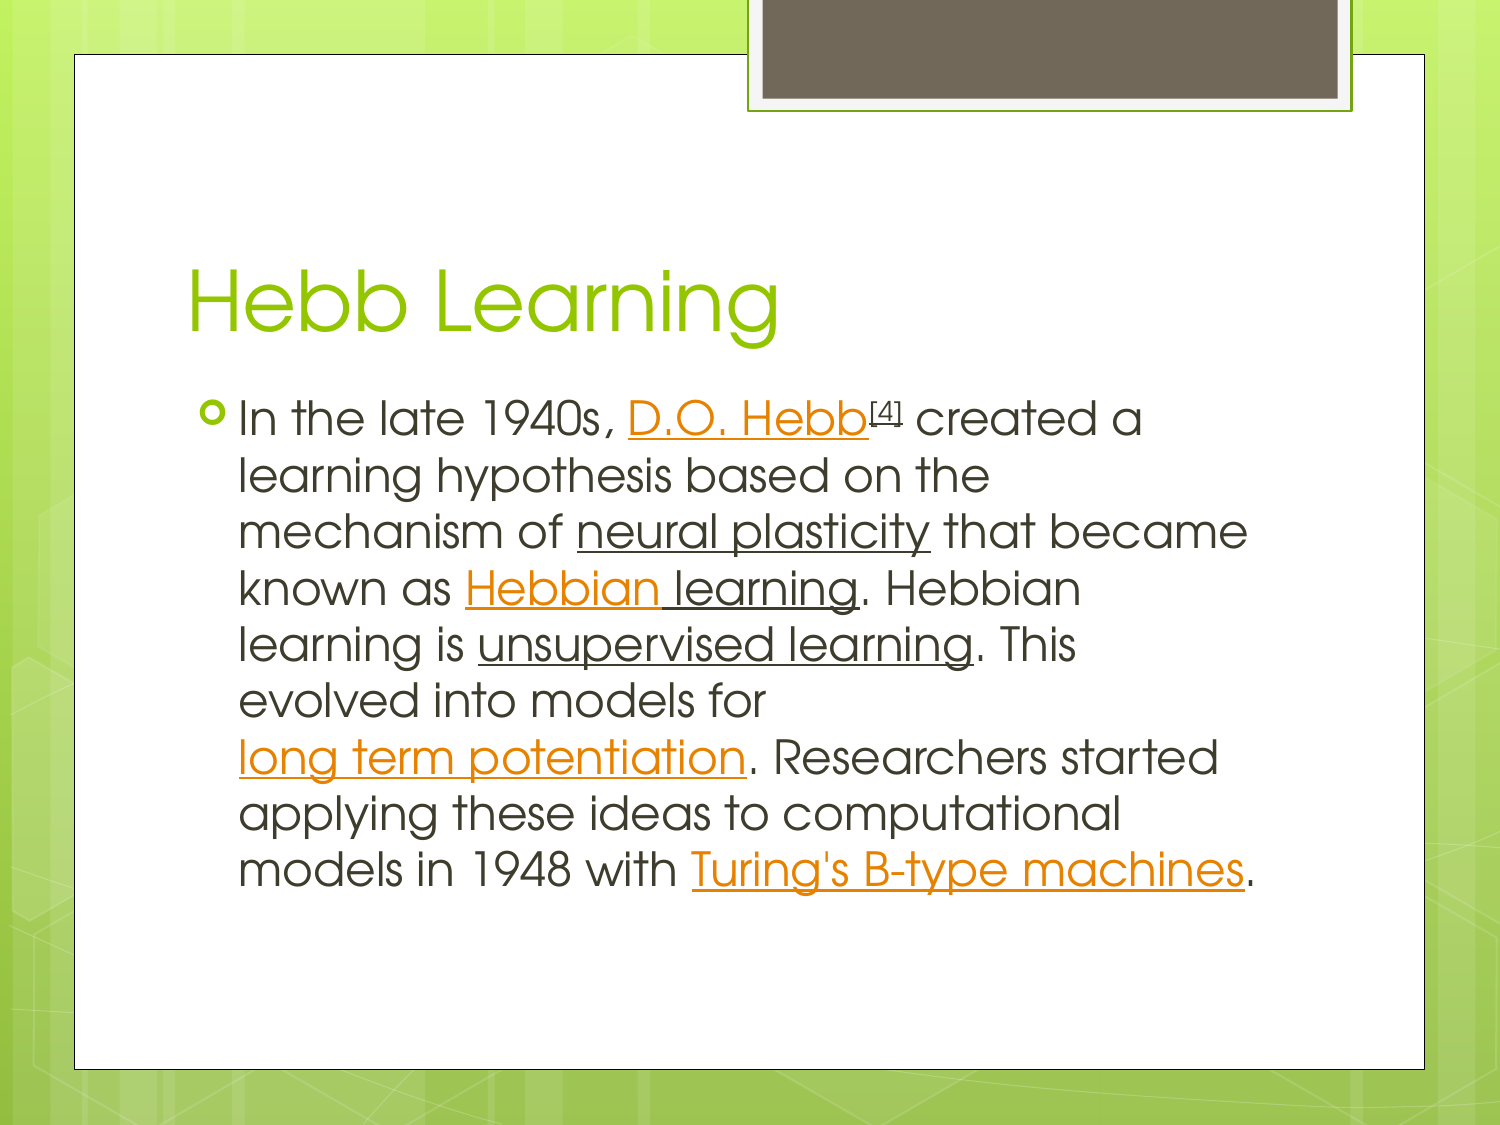

# Hebb Learning
In the late 1940s, D.O. Hebb[4] created a learning hypothesis based on the mechanism of neural plasticity that became known as Hebbian learning. Hebbian learning is unsupervised learning. This evolved into models for long term potentiation. Researchers started applying these ideas to computational models in 1948 with Turing's B-type machines.